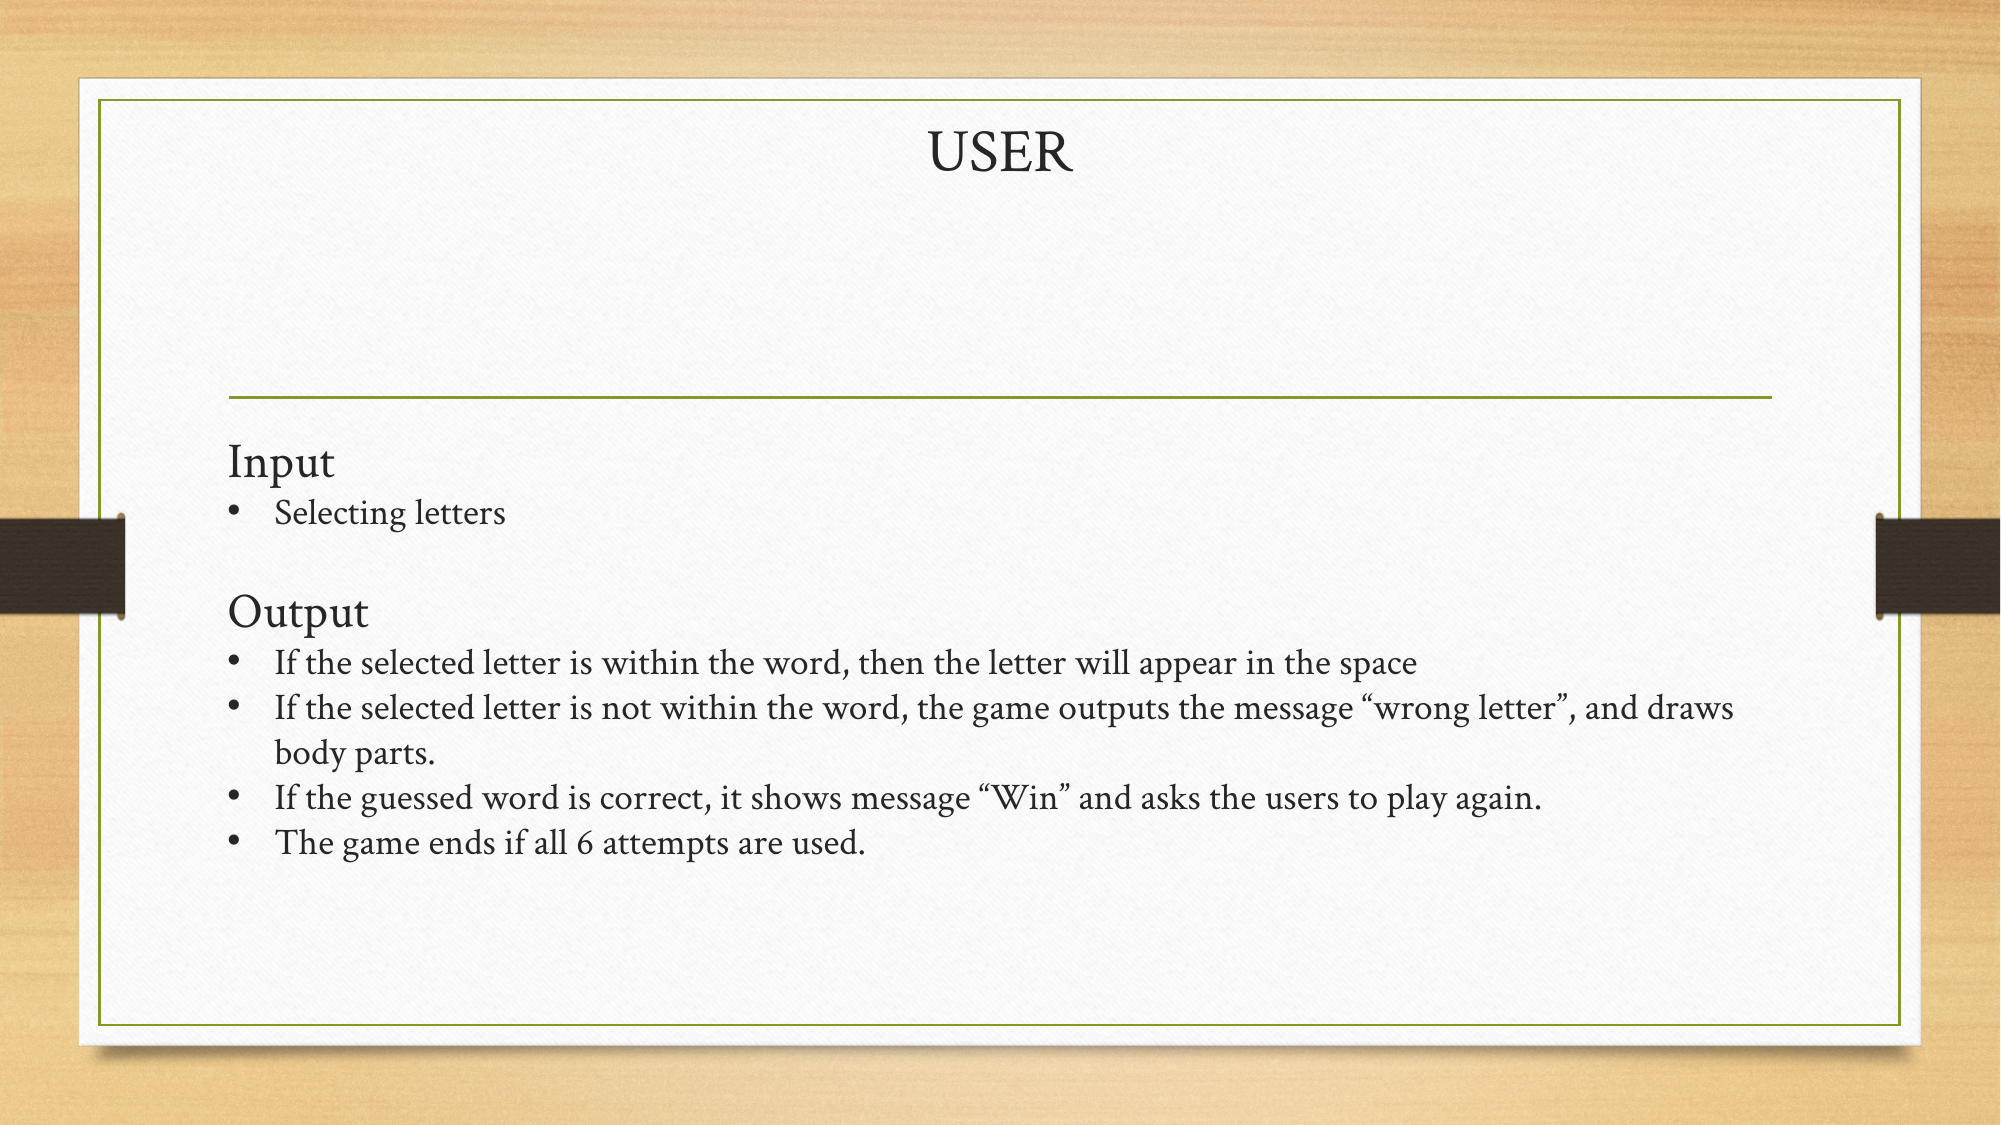

# USER
Input
Selecting letters

Output
If the selected letter is within the word, then the letter will appear in the space
If the selected letter is not within the word, the game outputs the message “wrong letter”, and draws body parts.
If the guessed word is correct, it shows message “Win” and asks the users to play again.
The game ends if all 6 attempts are used.